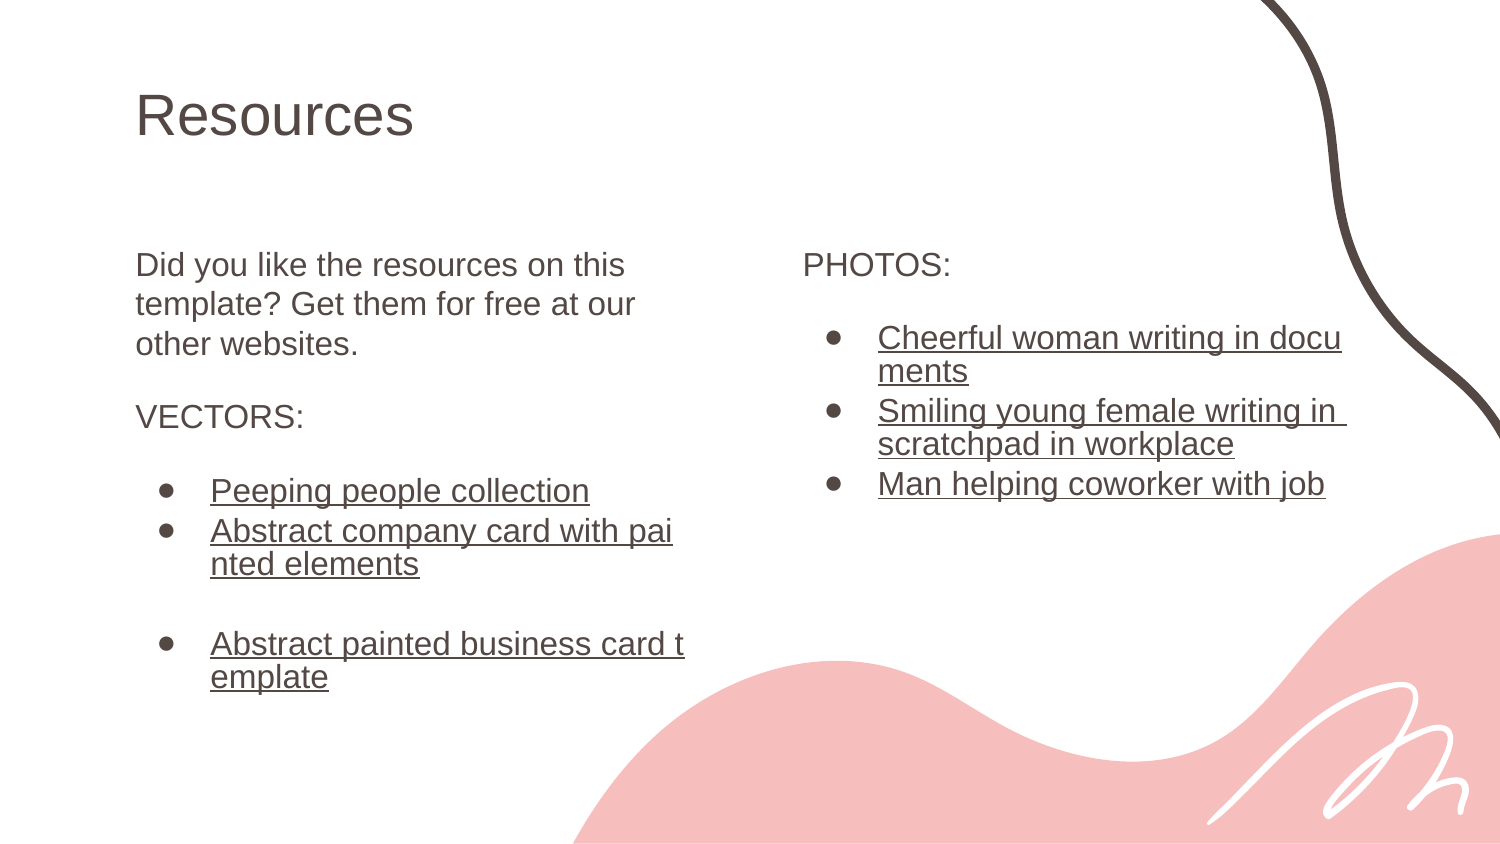

# Resources
Did you like the resources on this template? Get them for free at our other websites.
VECTORS:
Peeping people collection
Abstract company card with painted elements
Abstract painted business card template
PHOTOS:
Cheerful woman writing in documents
Smiling young female writing in scratchpad in workplace
Man helping coworker with job